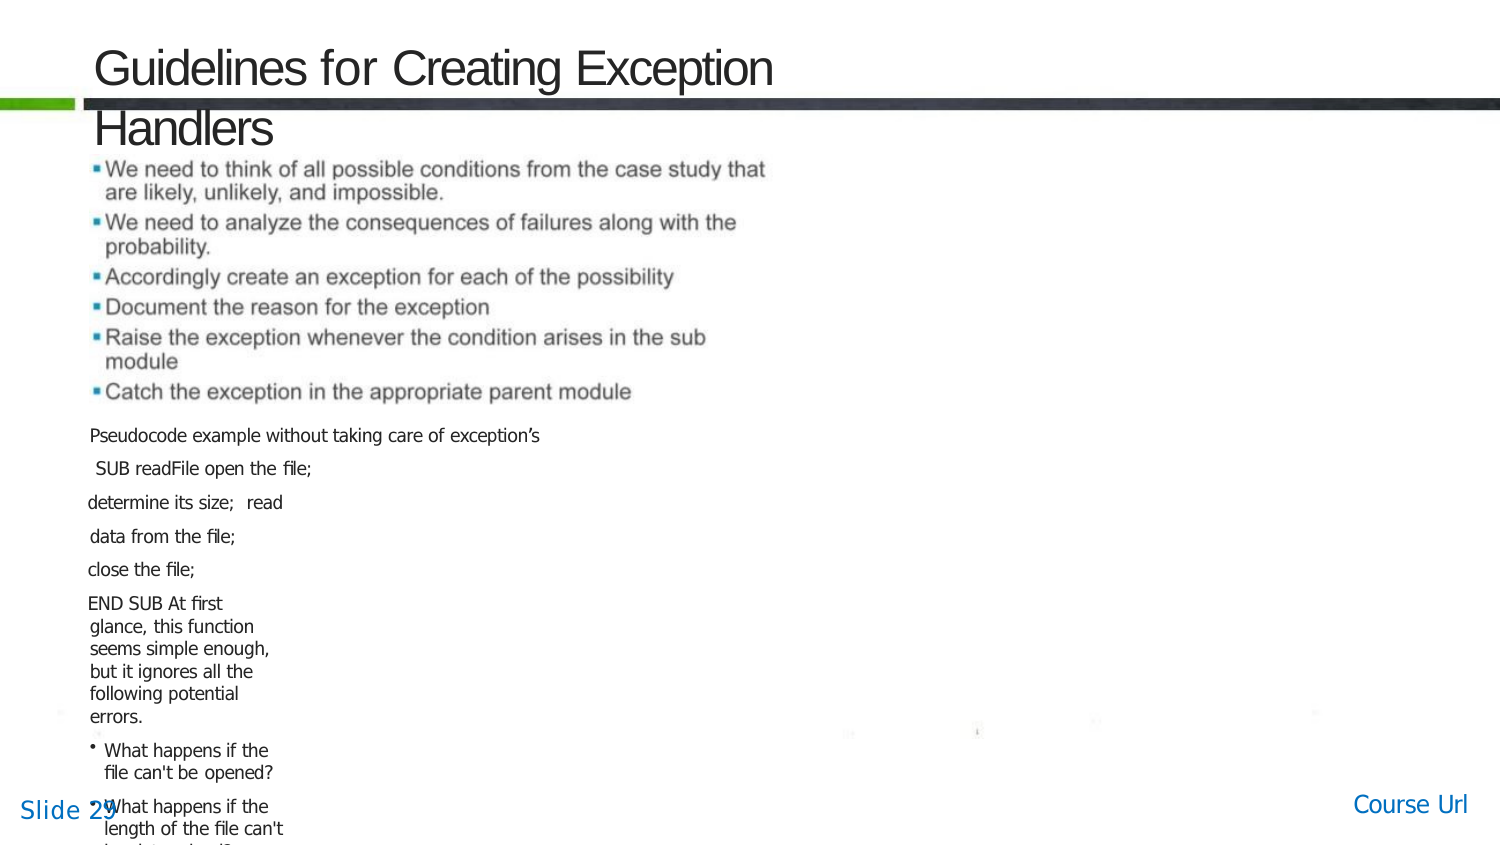

# Guidelines for Creating Exception Handlers

Pseudocode example without taking care of exception’s  SUB readFile open the file;
determine its size;  read data from the file;
close the file;
END SUB At first glance, this function seems simple enough, but it ignores all the following potential errors.
What happens if the file can't be opened?
What happens if the length of the file can't be determined?
What happens if the read fails?
What happens if the file can't be closed?
Course Url
Slide 29